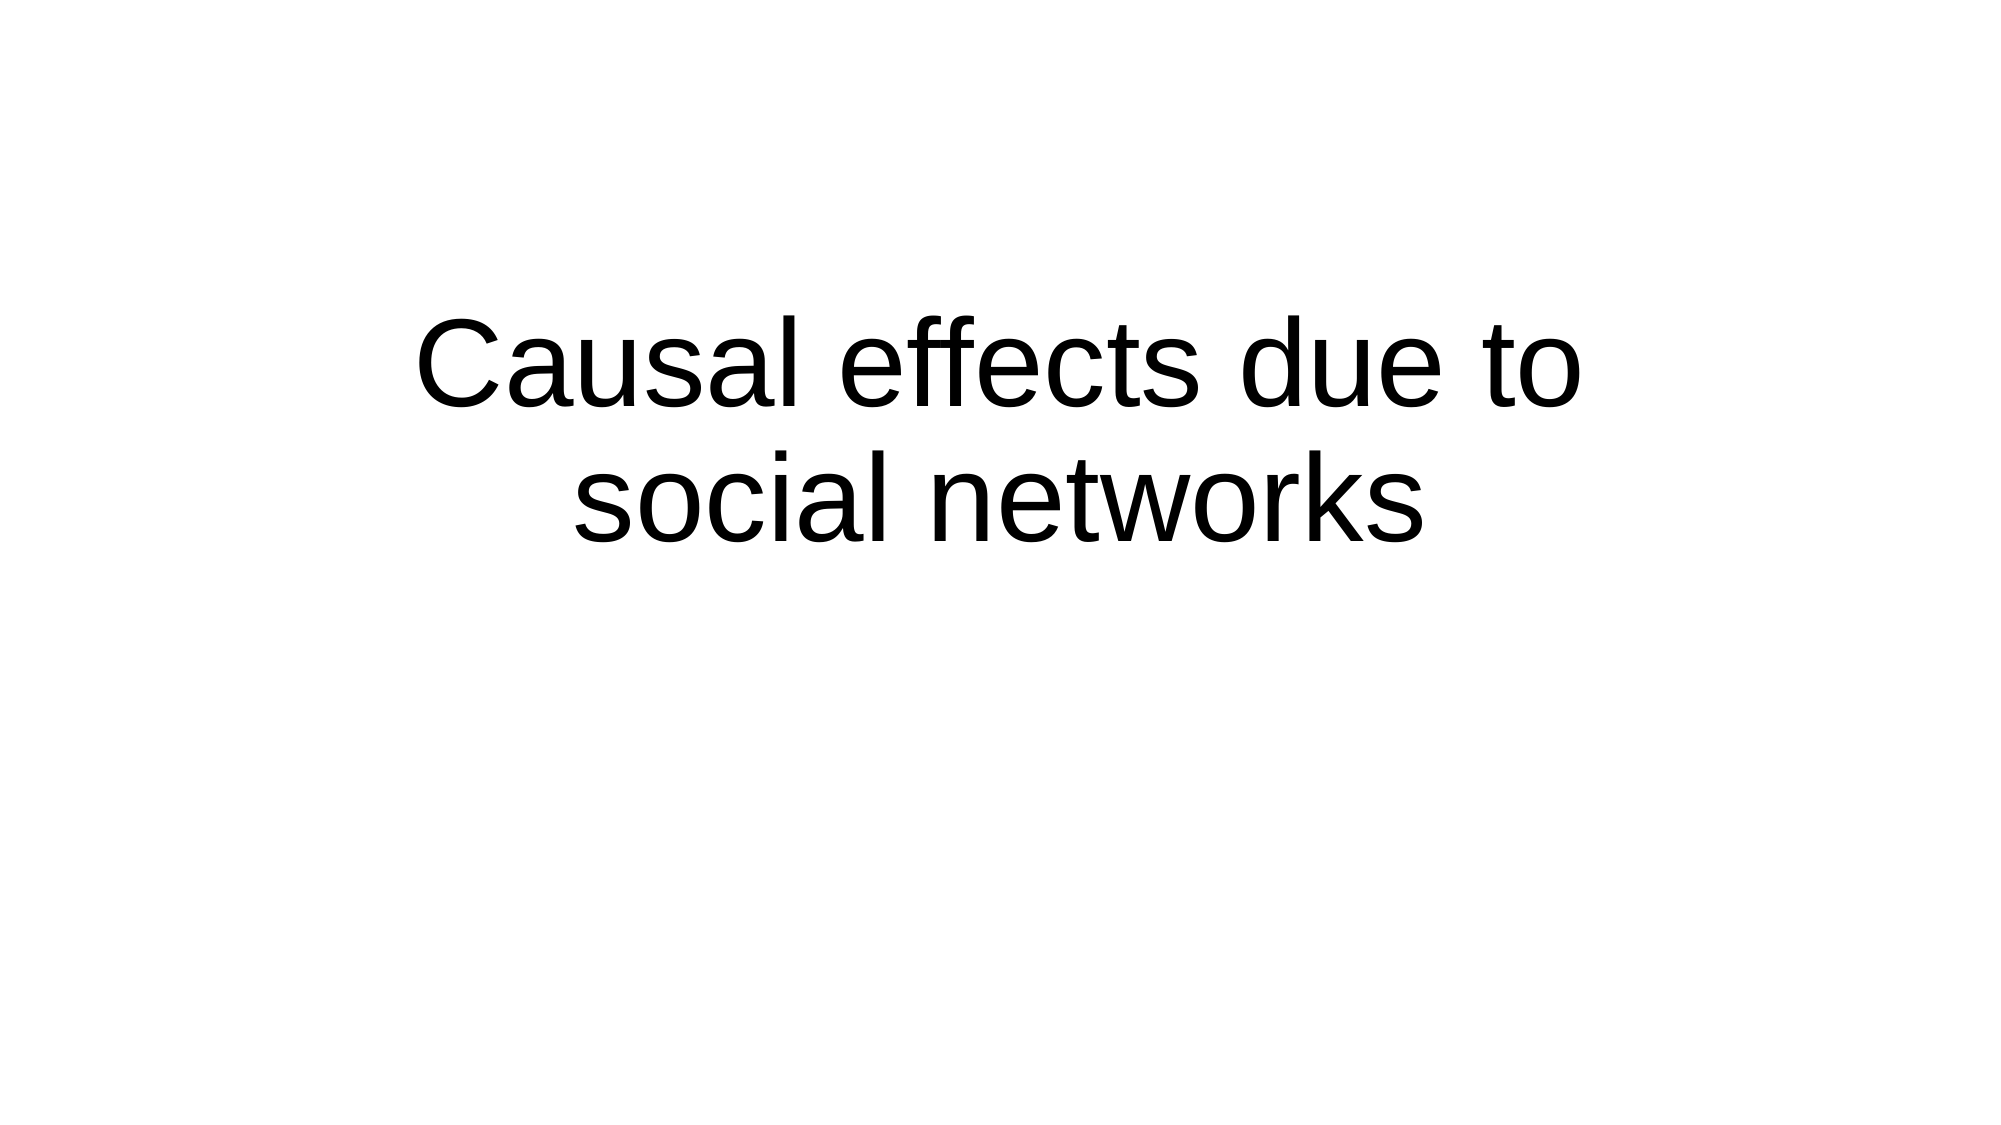

# Causal effects due to social networks